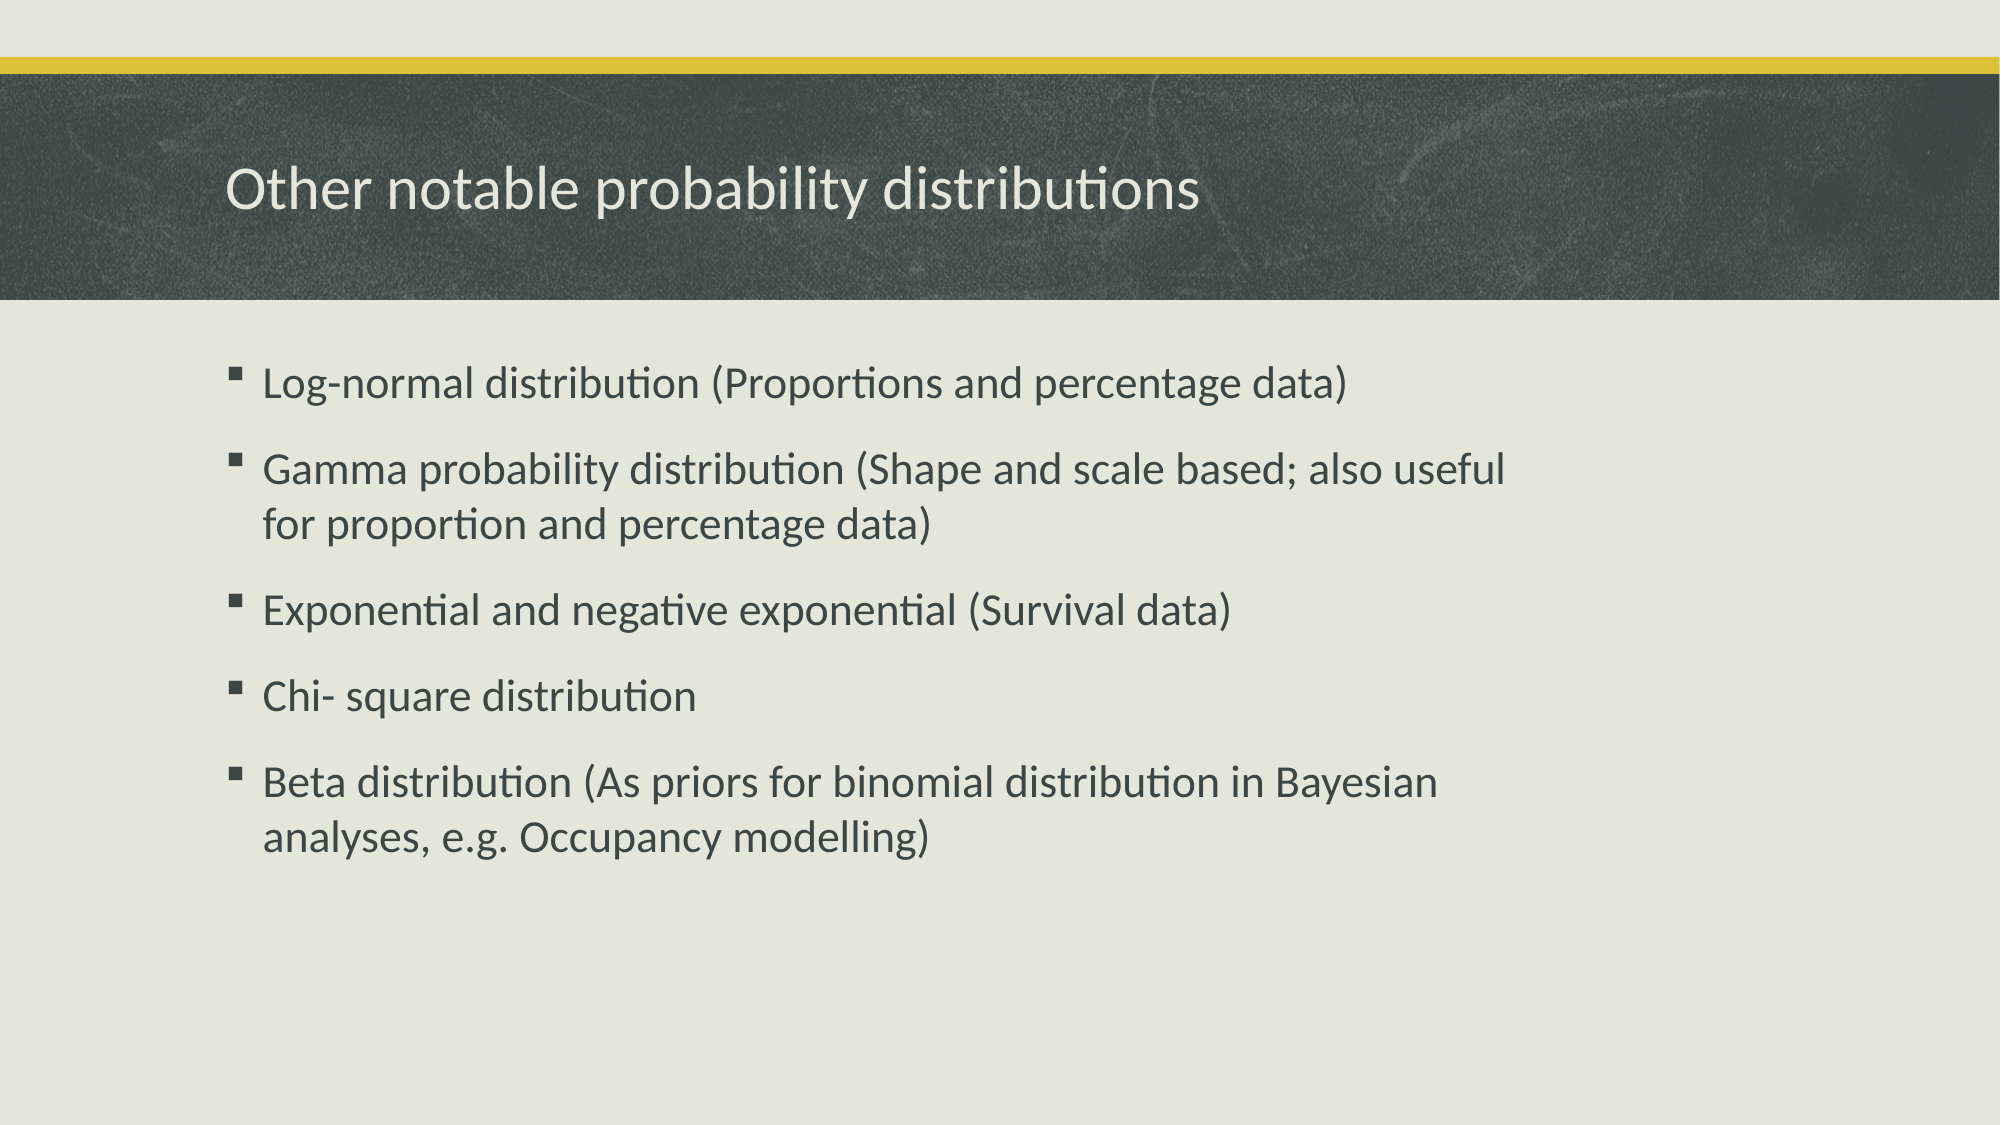

# Other notable probability distributions
Log-normal distribution (Proportions and percentage data)
Gamma probability distribution (Shape and scale based; also useful for proportion and percentage data)
Exponential and negative exponential (Survival data)
Chi- square distribution
Beta distribution (As priors for binomial distribution in Bayesian analyses, e.g. Occupancy modelling)